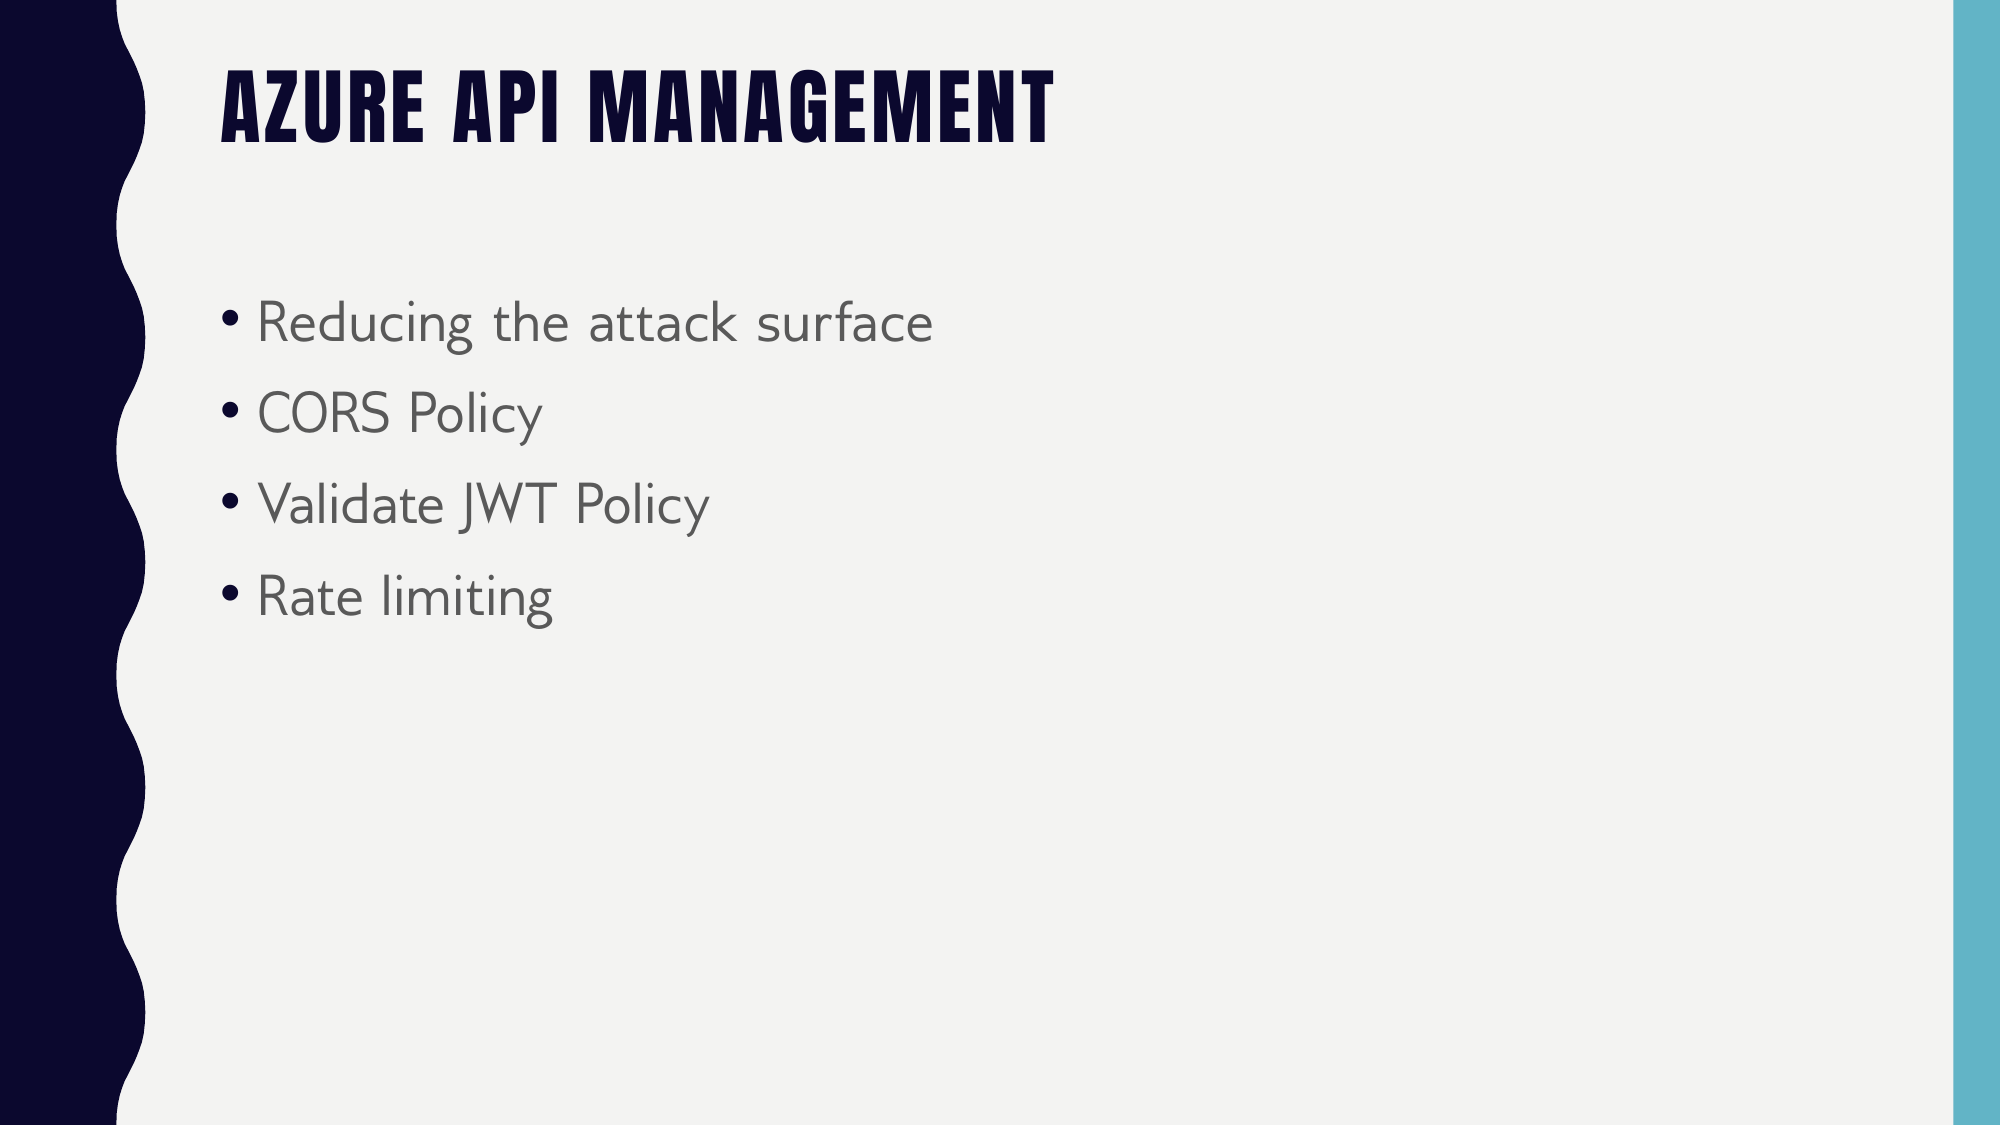

# Azure API Management
Reducing the attack surface
CORS Policy
Validate JWT Policy
Rate limiting